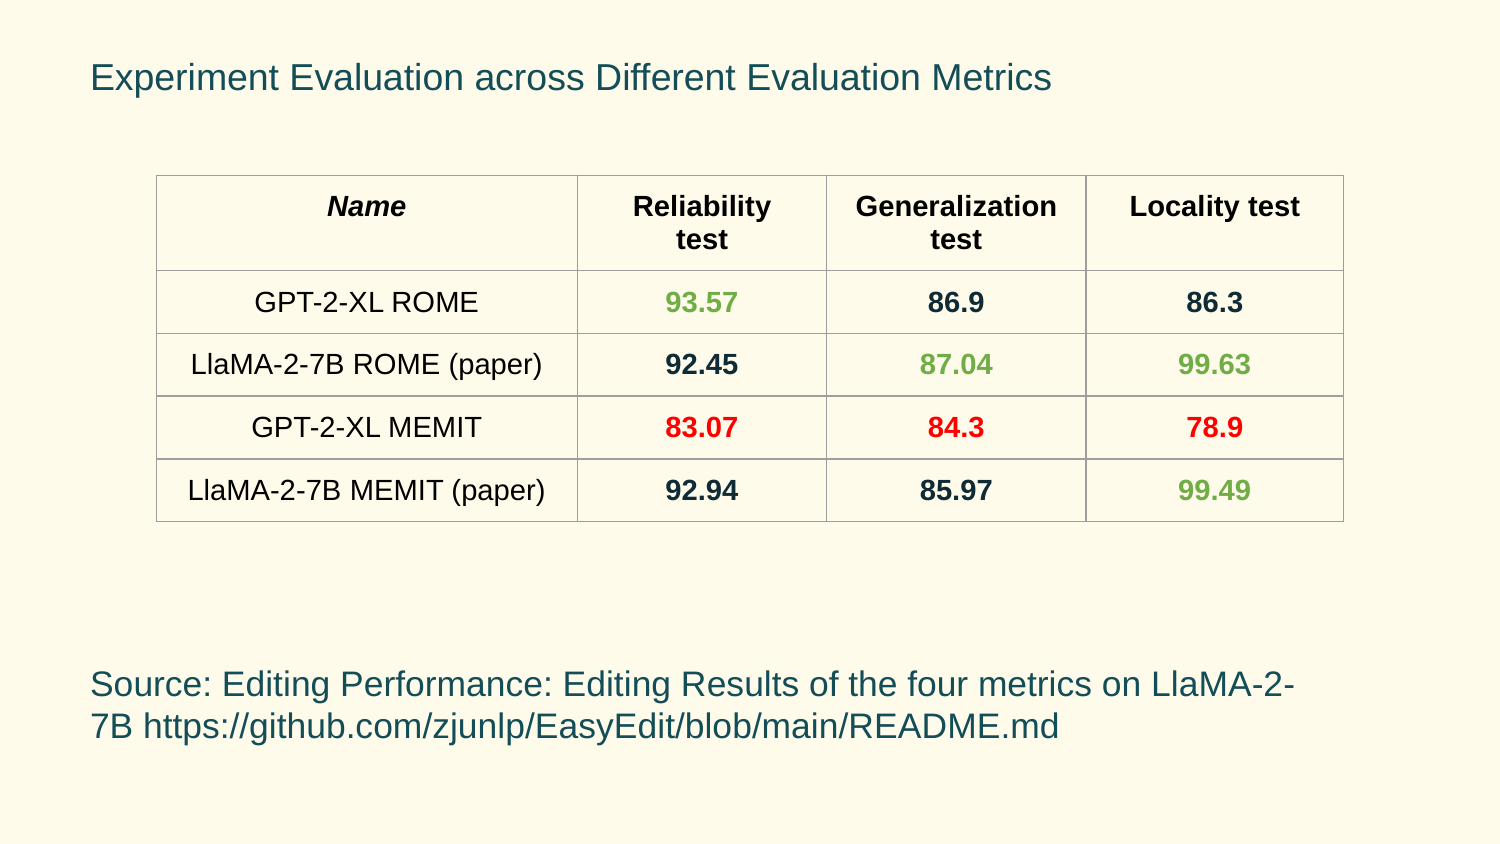

Experiment Evaluation across Different Evaluation Metrics
| Name | Reliability test | Generalization test | Locality test |
| --- | --- | --- | --- |
| GPT-2-XL ROME | 93.57 | 86.9 | 86.3 |
| LlaMA-2-7B ROME (paper) | 92.45 | 87.04 | 99.63 |
| GPT-2-XL MEMIT | 83.07 | 84.3 | 78.9 |
| LlaMA-2-7B MEMIT (paper) | 92.94 | 85.97 | 99.49 |
Source: Editing Performance: Editing Results of the four metrics on LlaMA-2-7B https://github.com/zjunlp/EasyEdit/blob/main/README.md